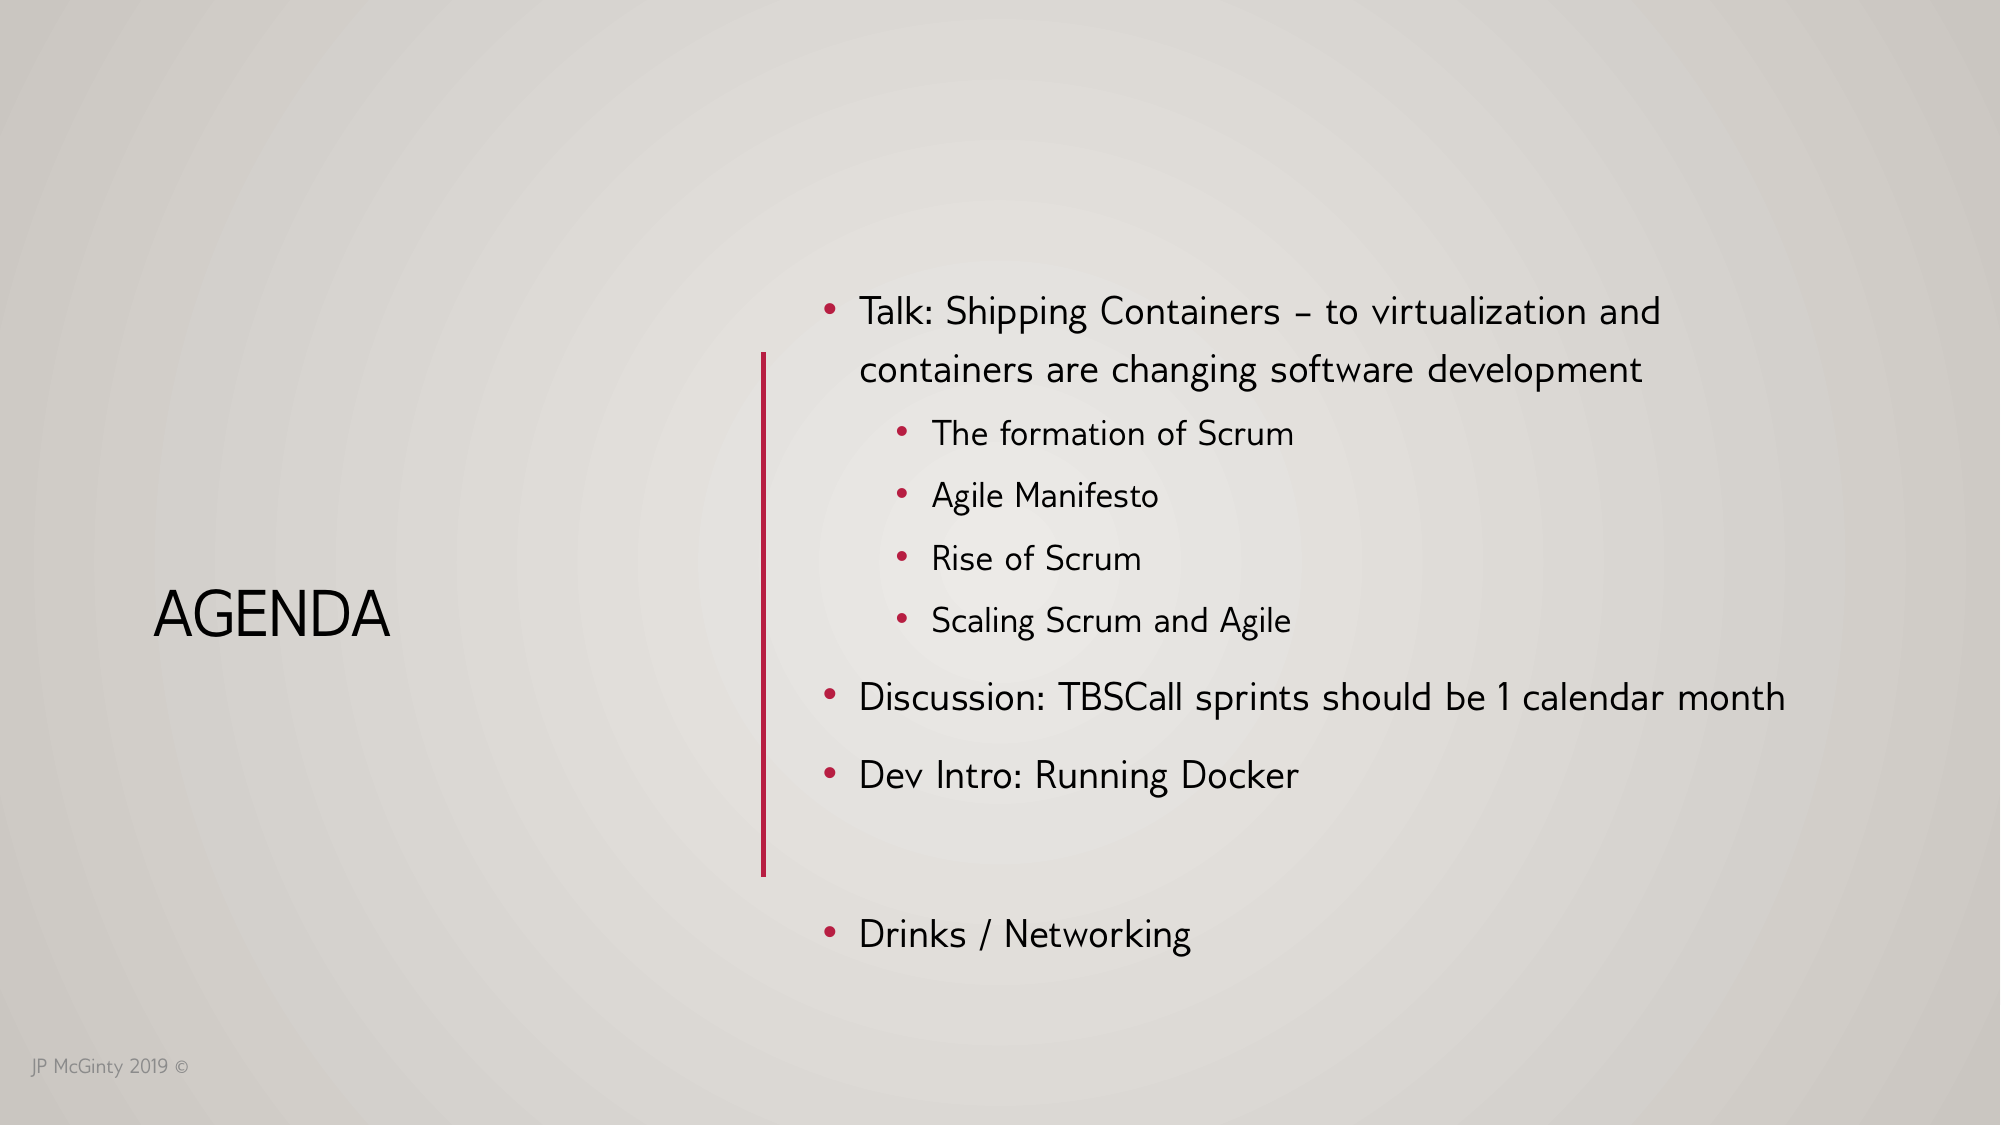

# AGENDA
Talk: Shipping Containers – to virtualization and containers are changing software development
The formation of Scrum
Agile Manifesto
Rise of Scrum
Scaling Scrum and Agile
Discussion: TBSCall sprints should be 1 calendar month
Dev Intro: Running Docker

Drinks / Networking
JP McGinty 2019 ©